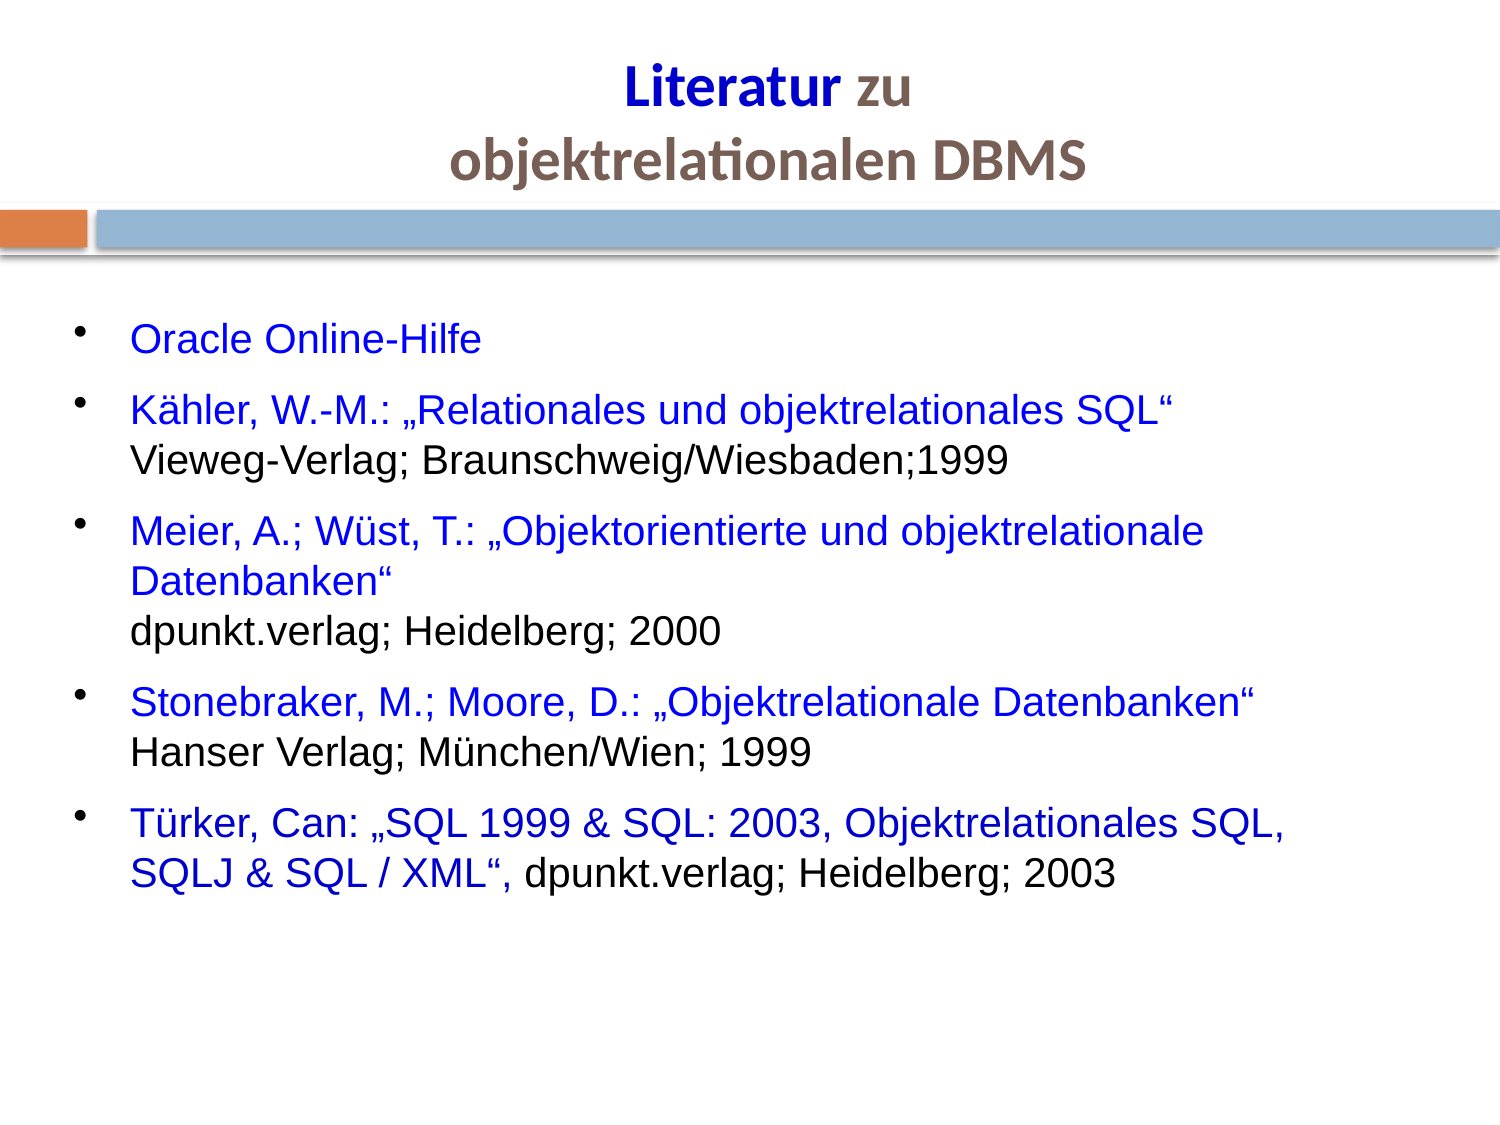

# Literatur zu objektrelationalen DBMS

Oracle Online-Hilfe
Kähler, W.-M.: „Relationales und objektrelationales SQL“
Vieweg-Verlag; Braunschweig/Wiesbaden;1999
Meier, A.; Wüst, T.: „Objektorientierte und objektrelationale Datenbanken“
dpunkt.verlag; Heidelberg; 2000
Stonebraker, M.; Moore, D.: „Objektrelationale Datenbanken“
Hanser Verlag; München/Wien; 1999
Türker, Can: „SQL 1999 & SQL: 2003, Objektrelationales SQL, SQLJ & SQL / XML“, dpunkt.verlag; Heidelberg; 2003